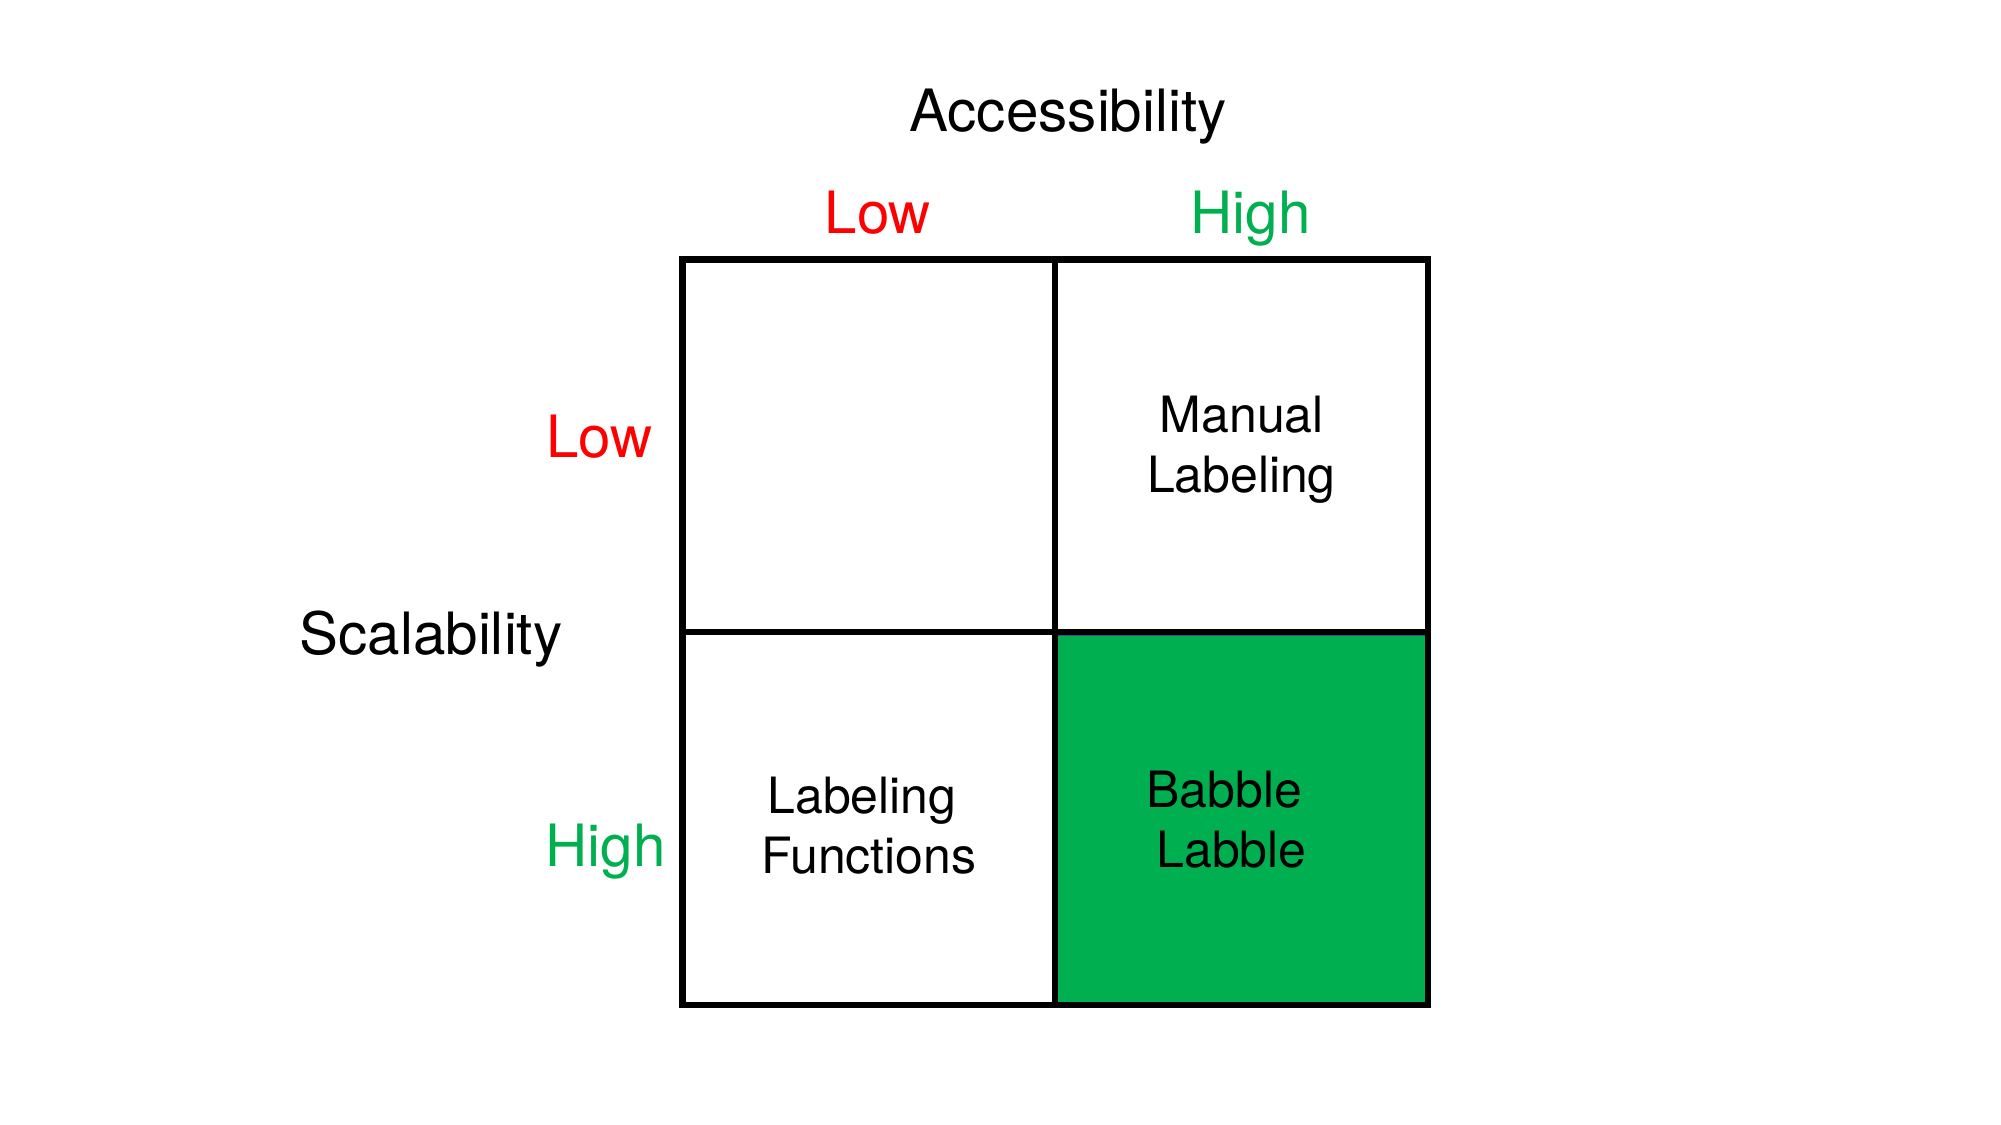

Accessibility
Low
High

Manual
Labeling
Low
Scalability

Babble
Labble
Labeling
Functions
High